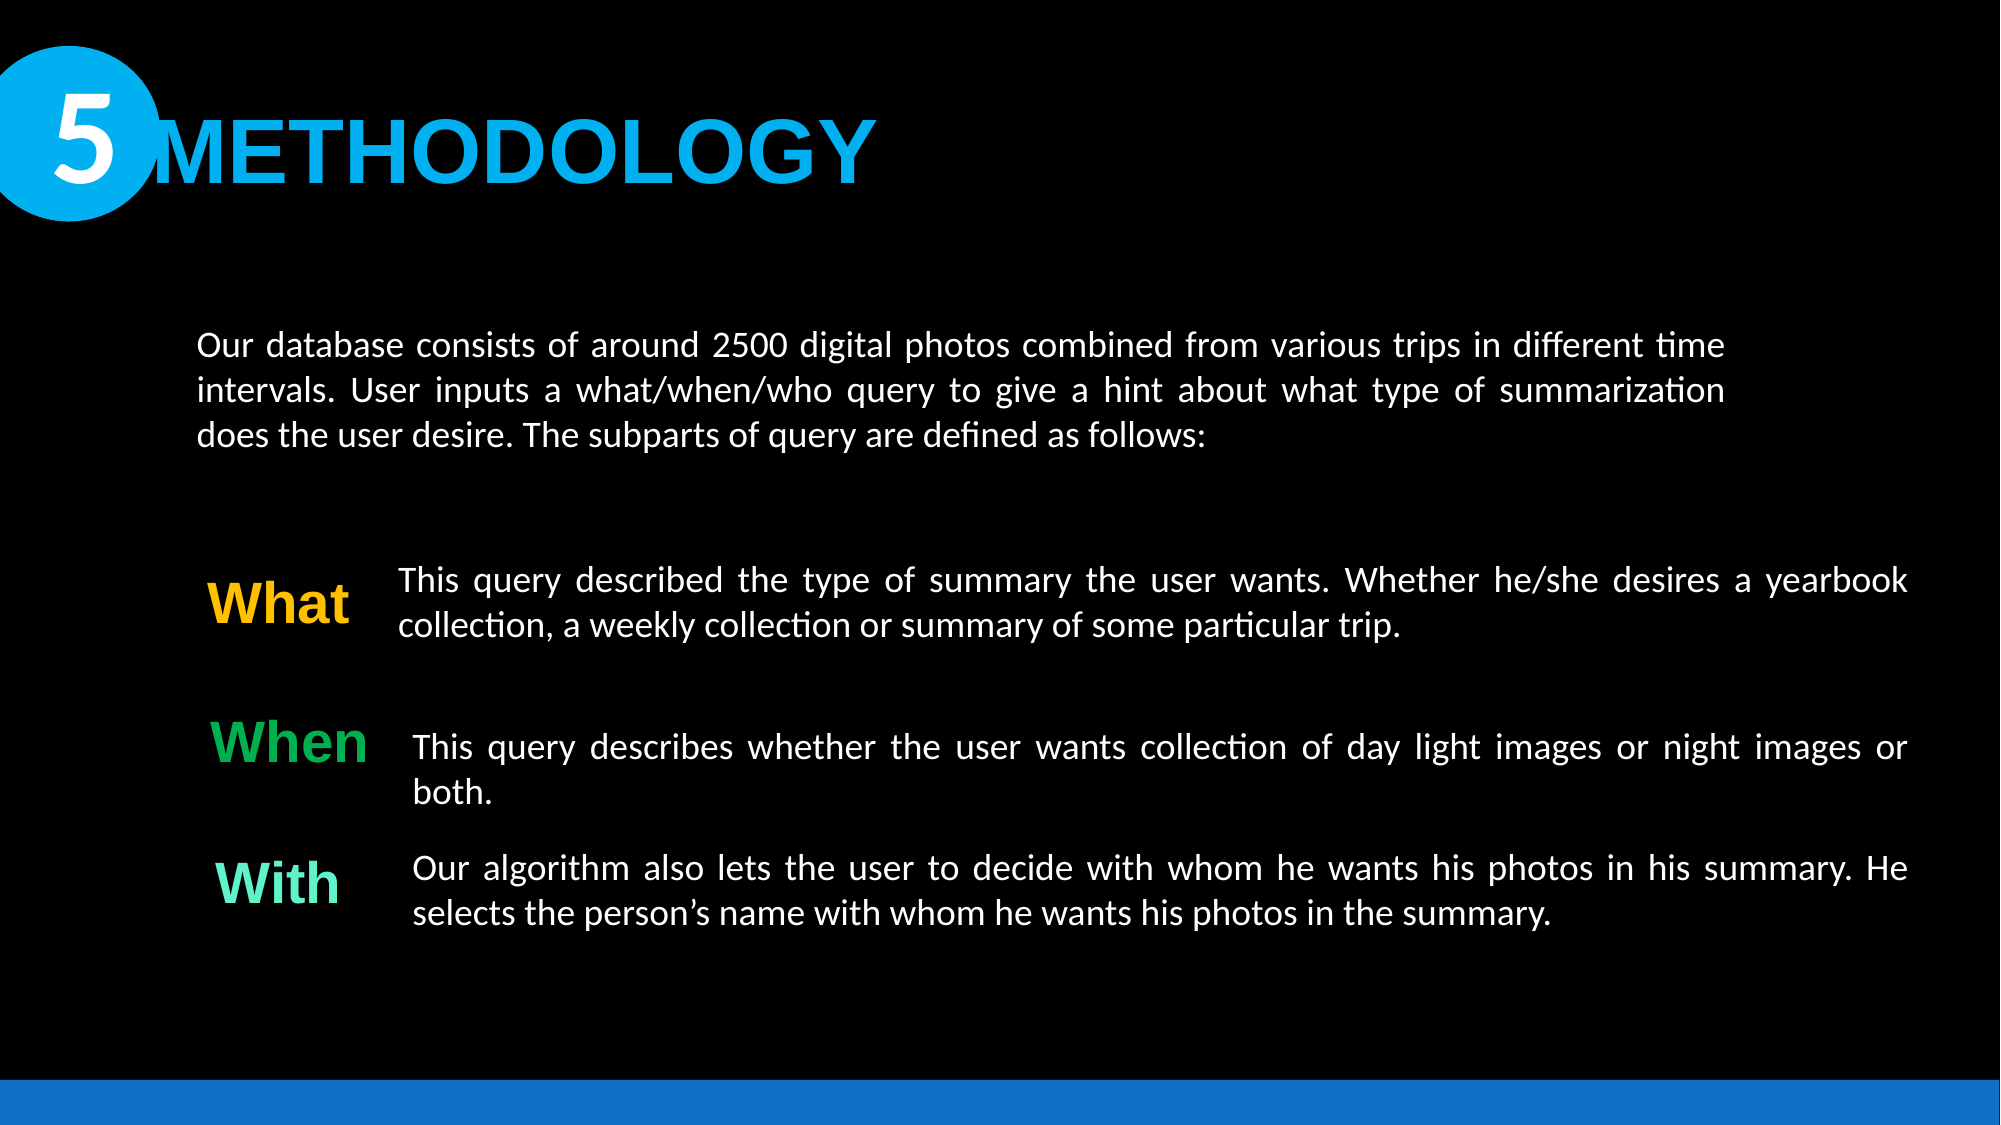

# 5 METHODOLOGY

Our database consists of around 2500 digital photos combined from various trips in different time intervals. User inputs a what/when/who query to give a hint about what type of summarization does the user desire. The subparts of query are defined as follows:
This query described the type of summary the user wants. Whether he/she desires a yearbook collection, a weekly collection or summary of some particular trip.
What
When
This query describes whether the user wants collection of day light images or night images or both.
Our algorithm also lets the user to decide with whom he wants his photos in his summary. He selects the person’s name with whom he wants his photos in the summary.
With